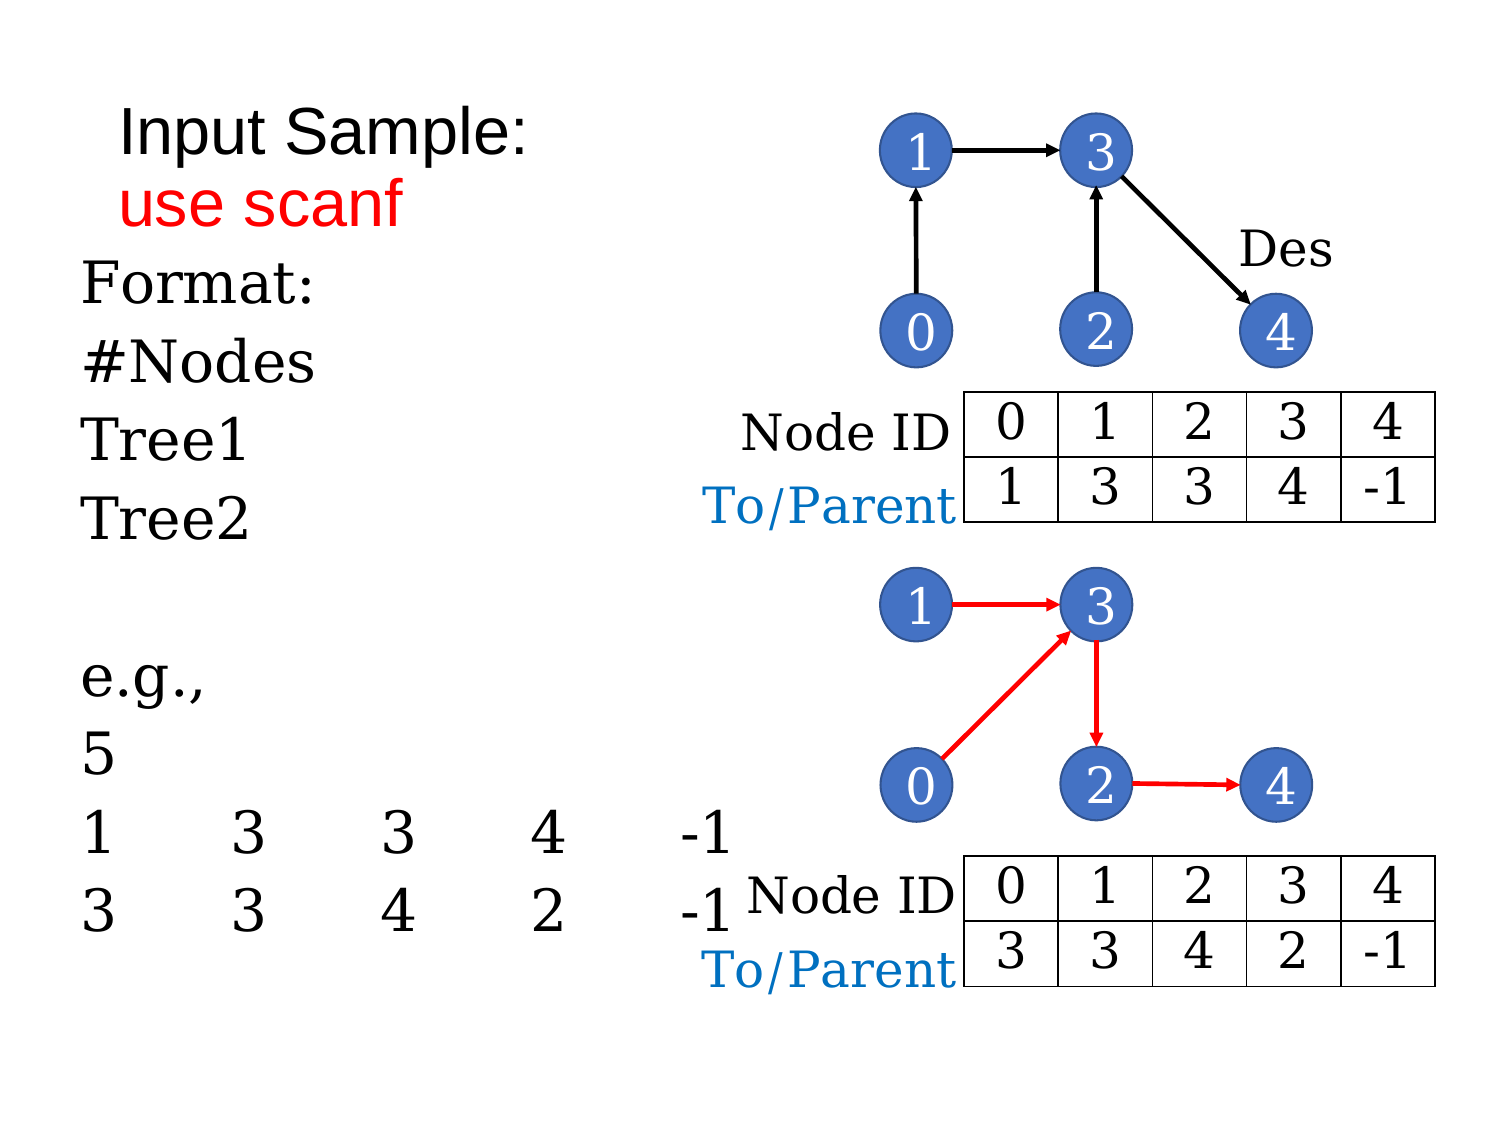

# Input Sample: use scanf
3
1
2
4
0
Des
Format:
#Nodes
Tree1
Tree2

e.g.,
5
1	3	3	4	-1
3	3	4	2	-1
| 0 | 1 | 2 | 3 | 4 |
| --- | --- | --- | --- | --- |
| 1 | 3 | 3 | 4 | -1 |
Node ID
To/Parent
3
1
2
4
0
| 0 | 1 | 2 | 3 | 4 |
| --- | --- | --- | --- | --- |
| 3 | 3 | 4 | 2 | -1 |
Node ID
To/Parent